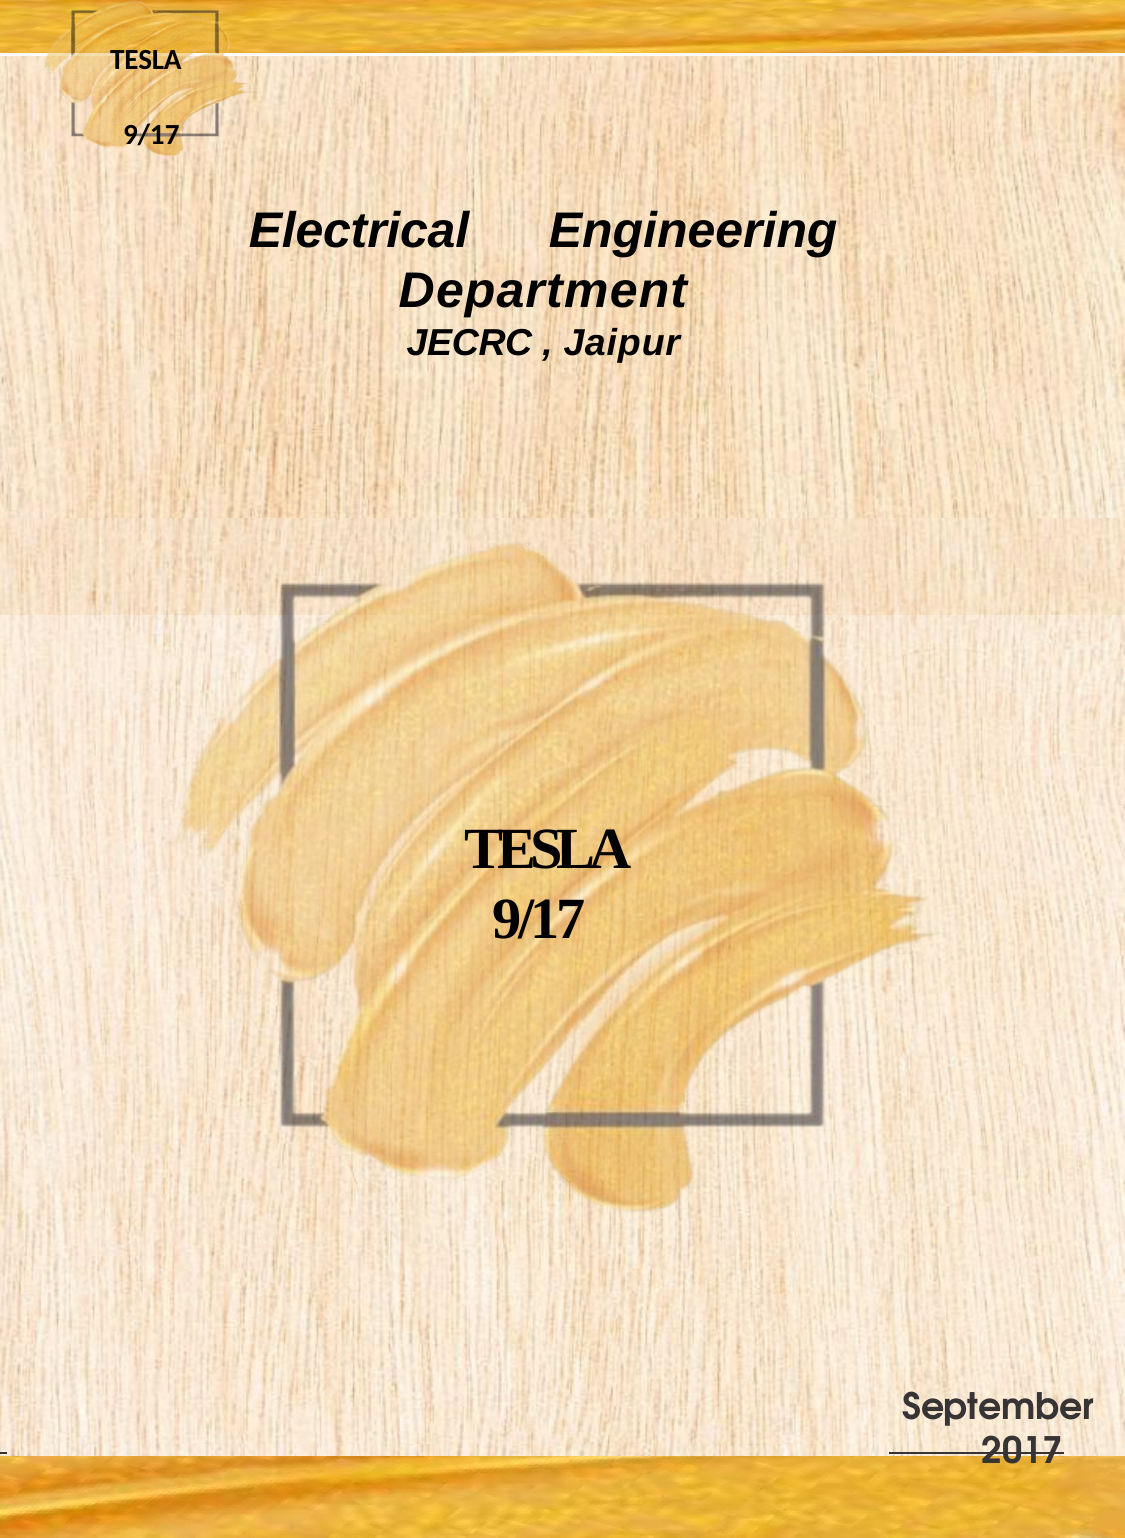

TESLA  9/17

# Electrical	Engineering Department
JECRC , Jaipur

TESLA  9/17
September
 	          2017